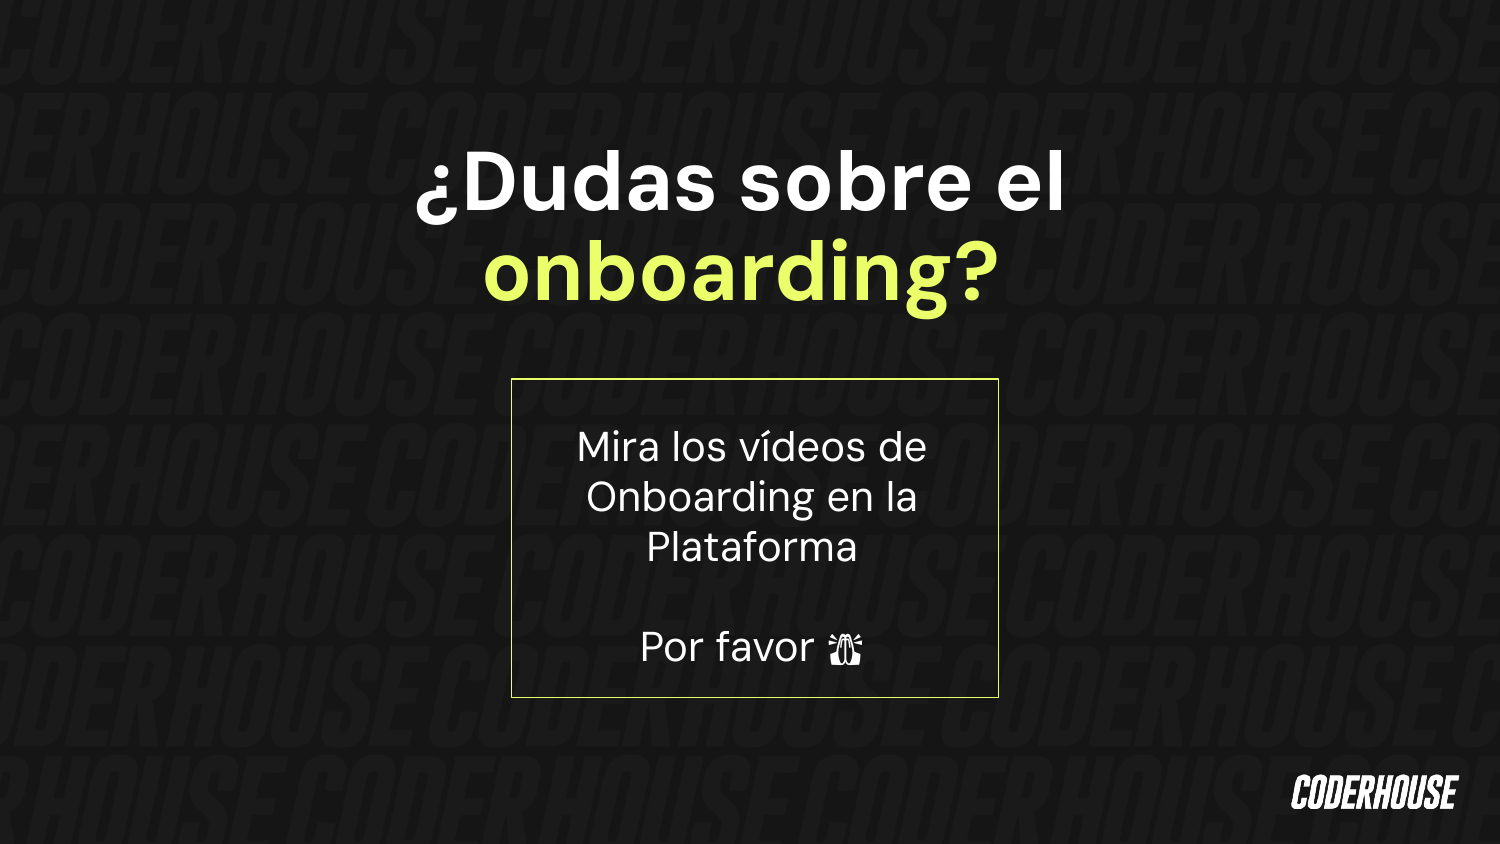

¿Dudas sobre el
onboarding?

Mira los vídeos de Onboarding en la Plataforma

Por favor 🙏